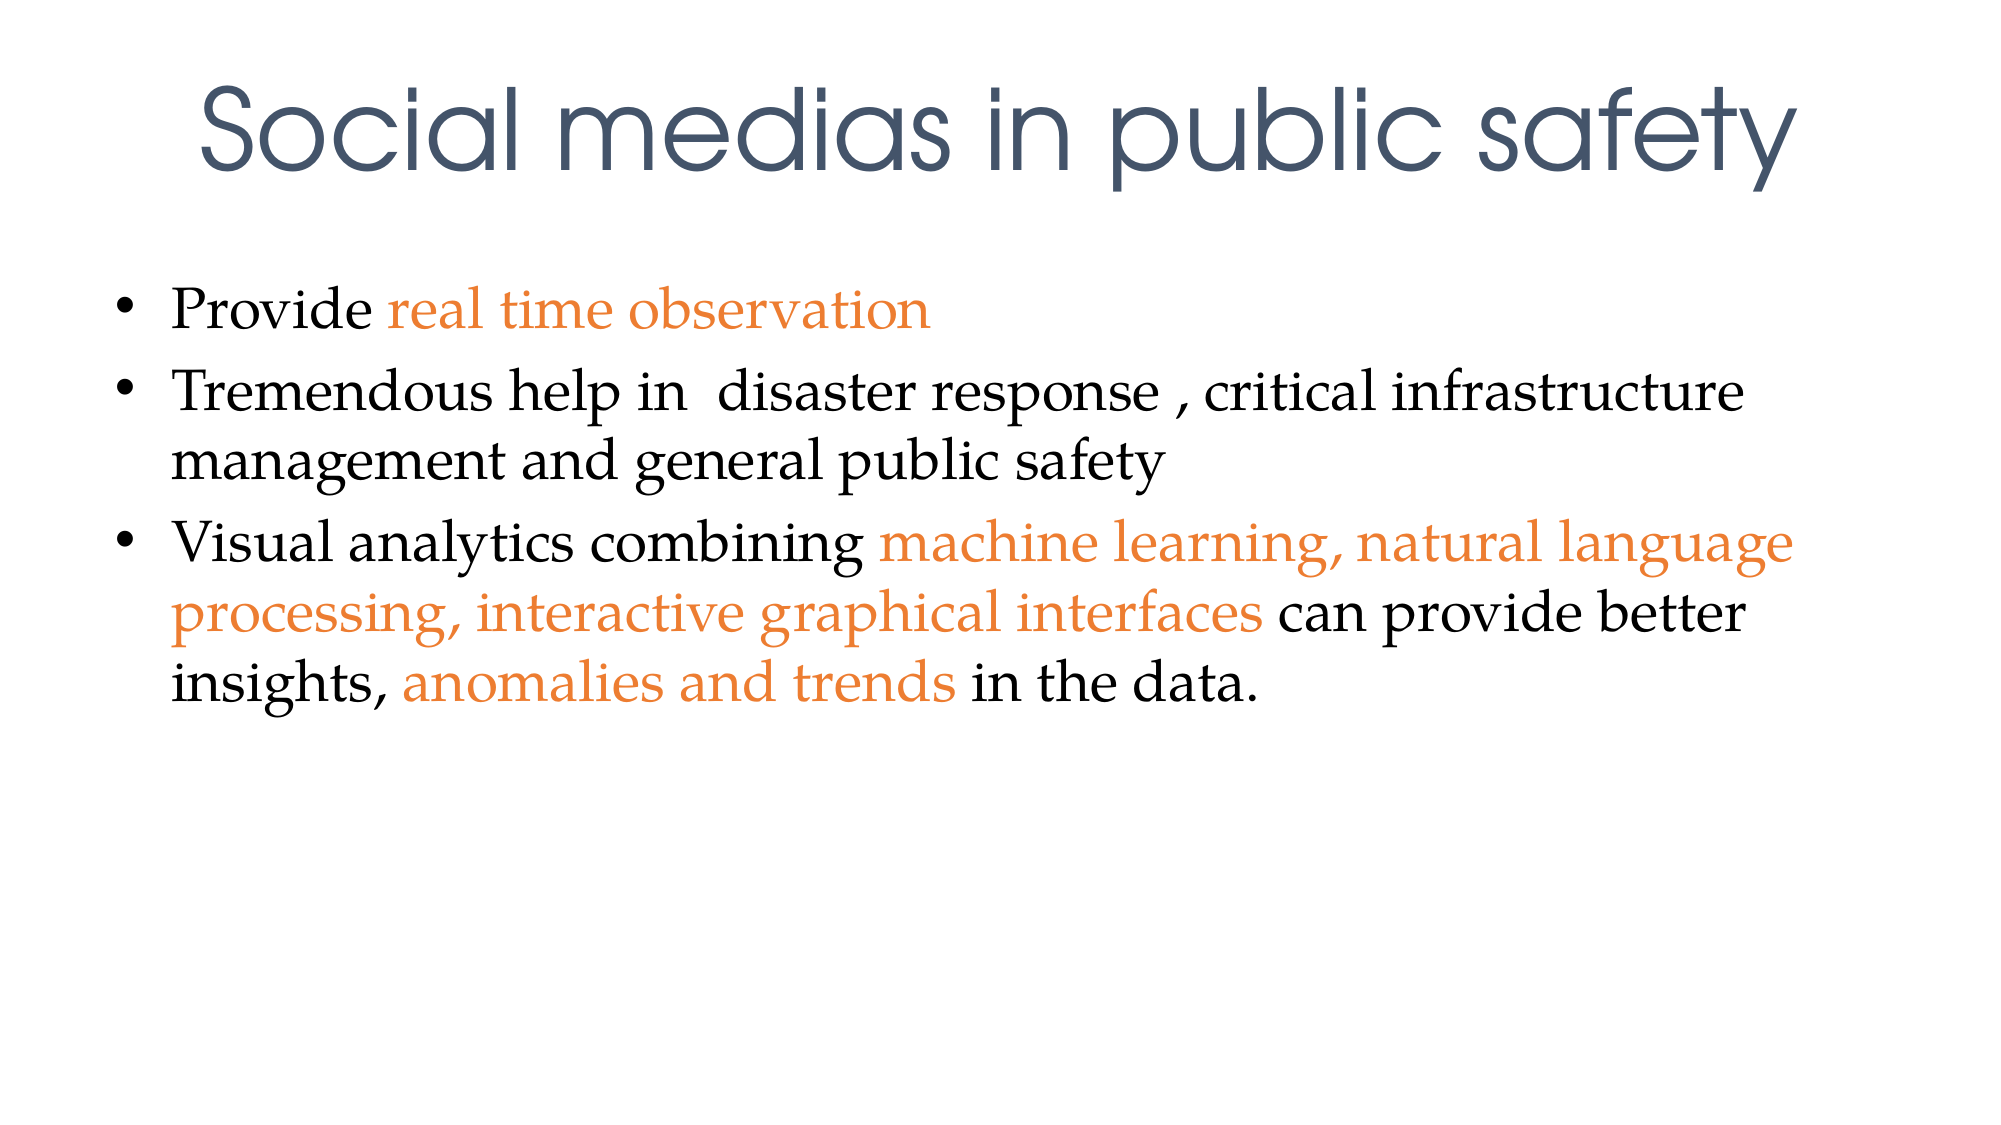

# Social medias in public safety
Provide real time observation
Tremendous help in  disaster response , critical infrastructure management and general public safety
Visual analytics combining machine learning, natural language processing, interactive graphical interfaces can provide better insights, anomalies and trends in the data.